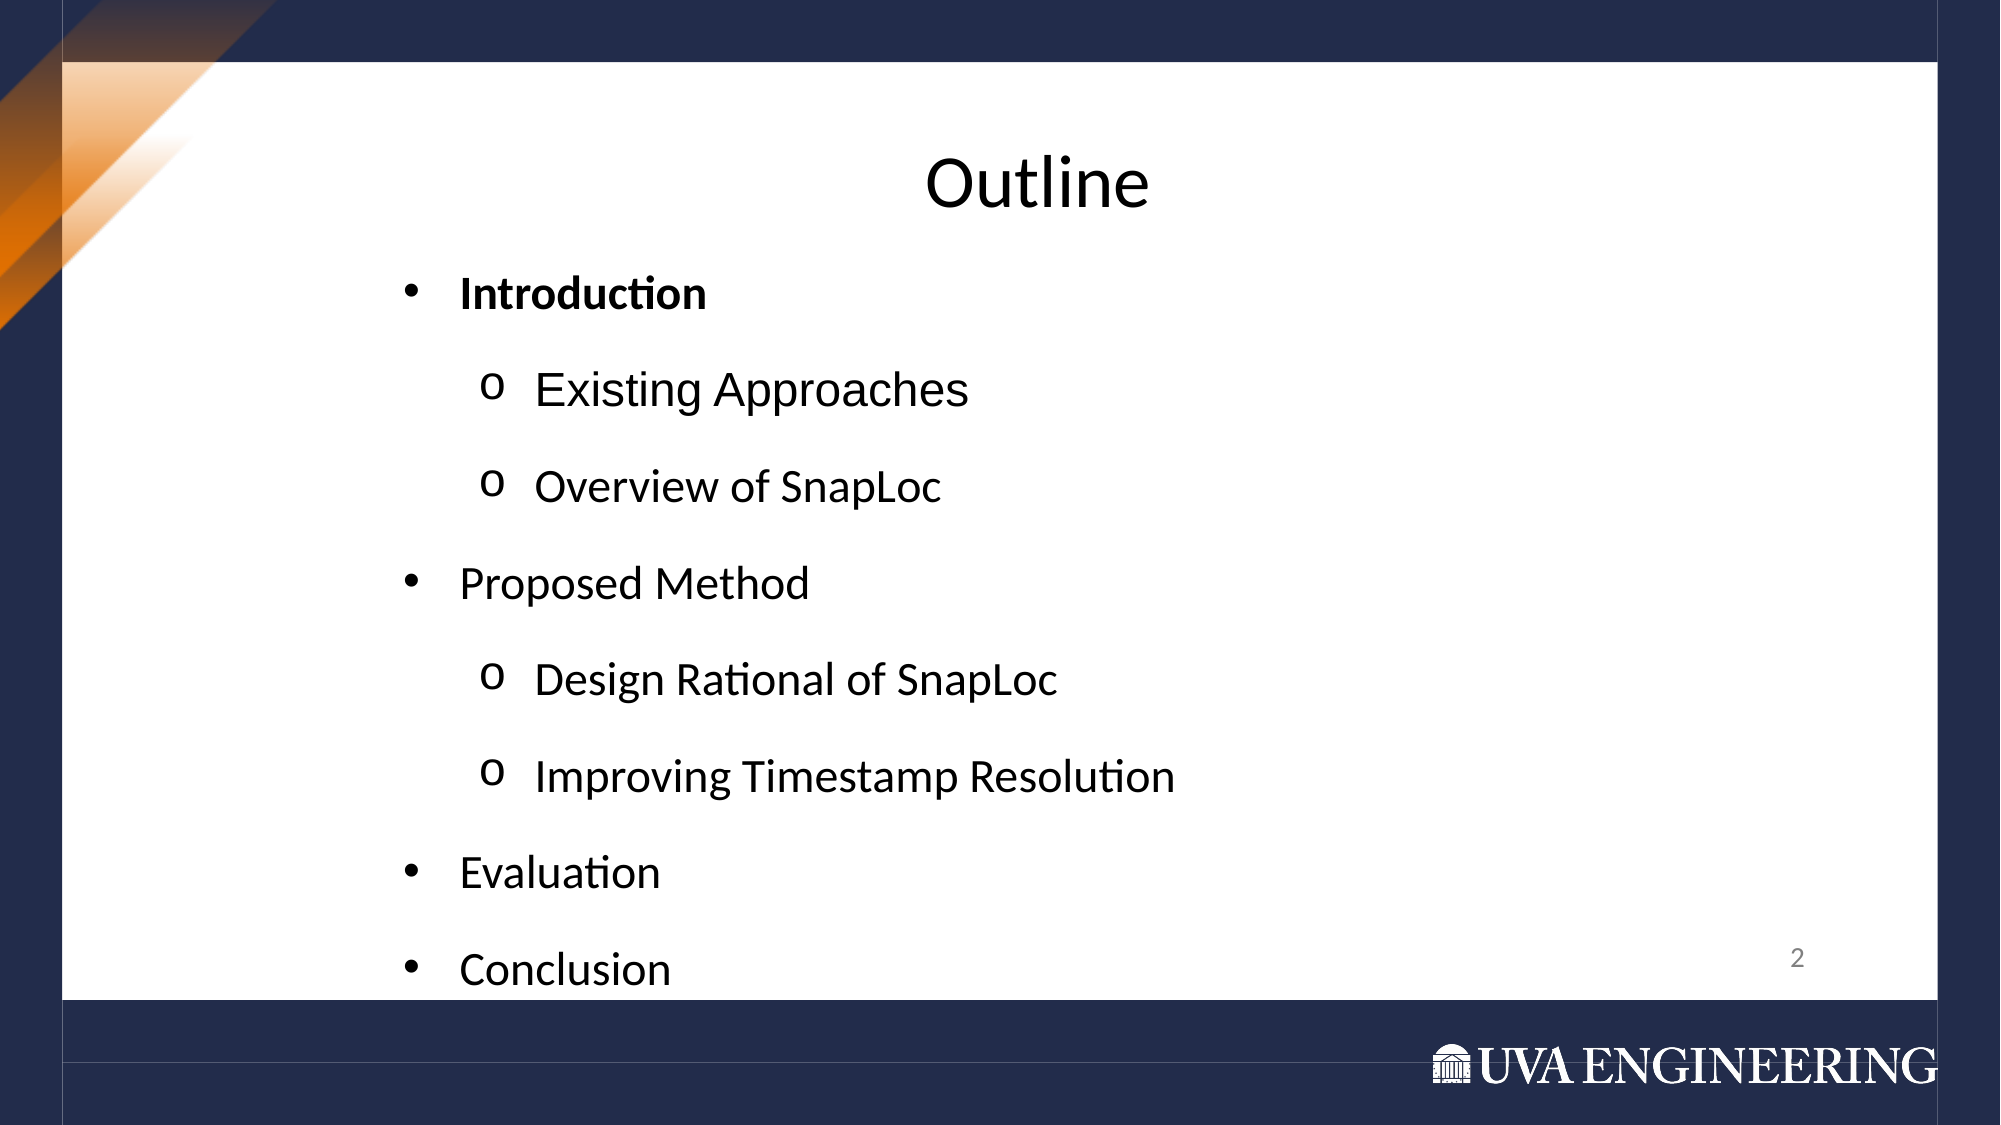

Outline
Introduction
Existing Approaches
Overview of SnapLoc
Proposed Method
Design Rational of SnapLoc
Improving Timestamp Resolution
Evaluation
Conclusion

2